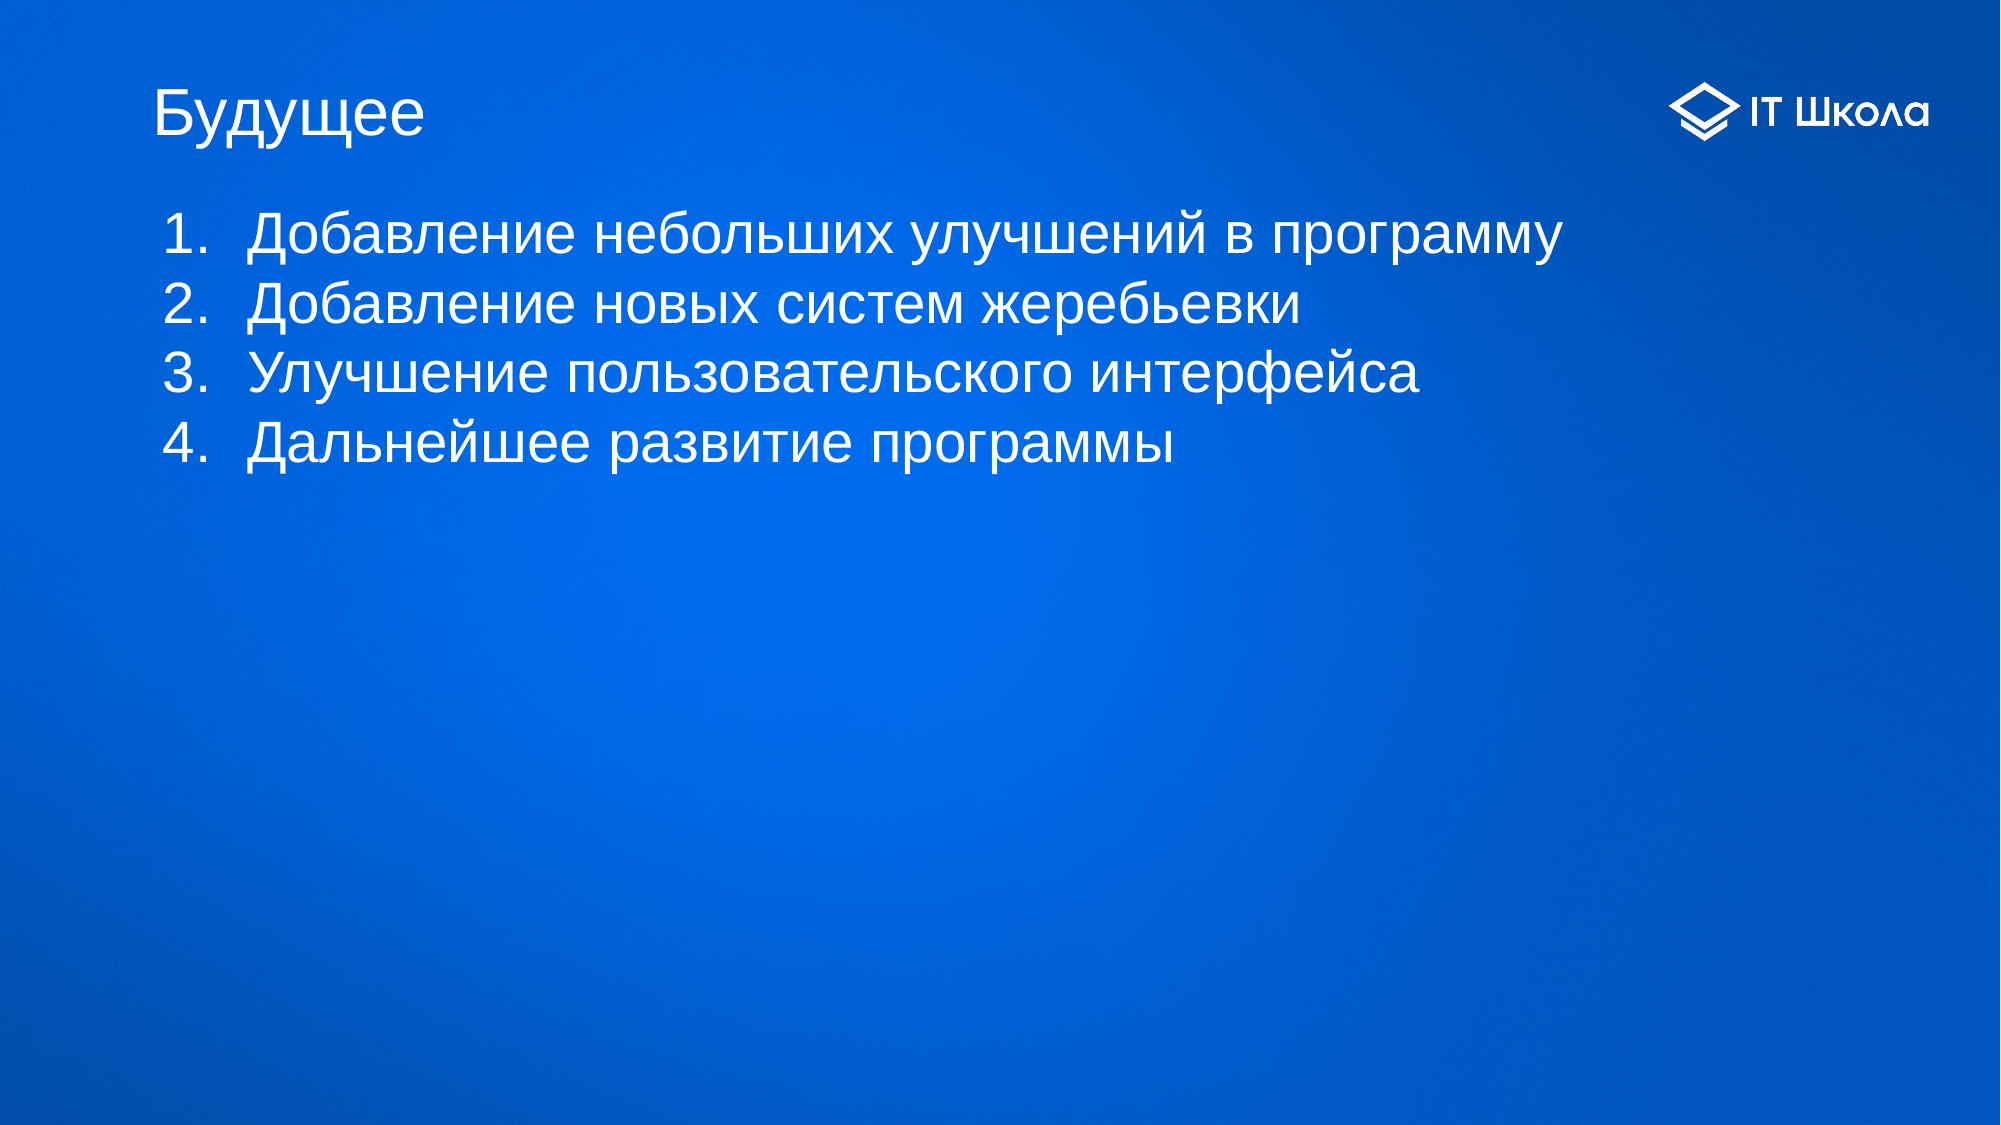

# Будущее
Добавление небольших улучшений в программу
Добавление новых систем жеребьевки
Улучшение пользовательского интерфейса
Дальнейшее развитие программы

19